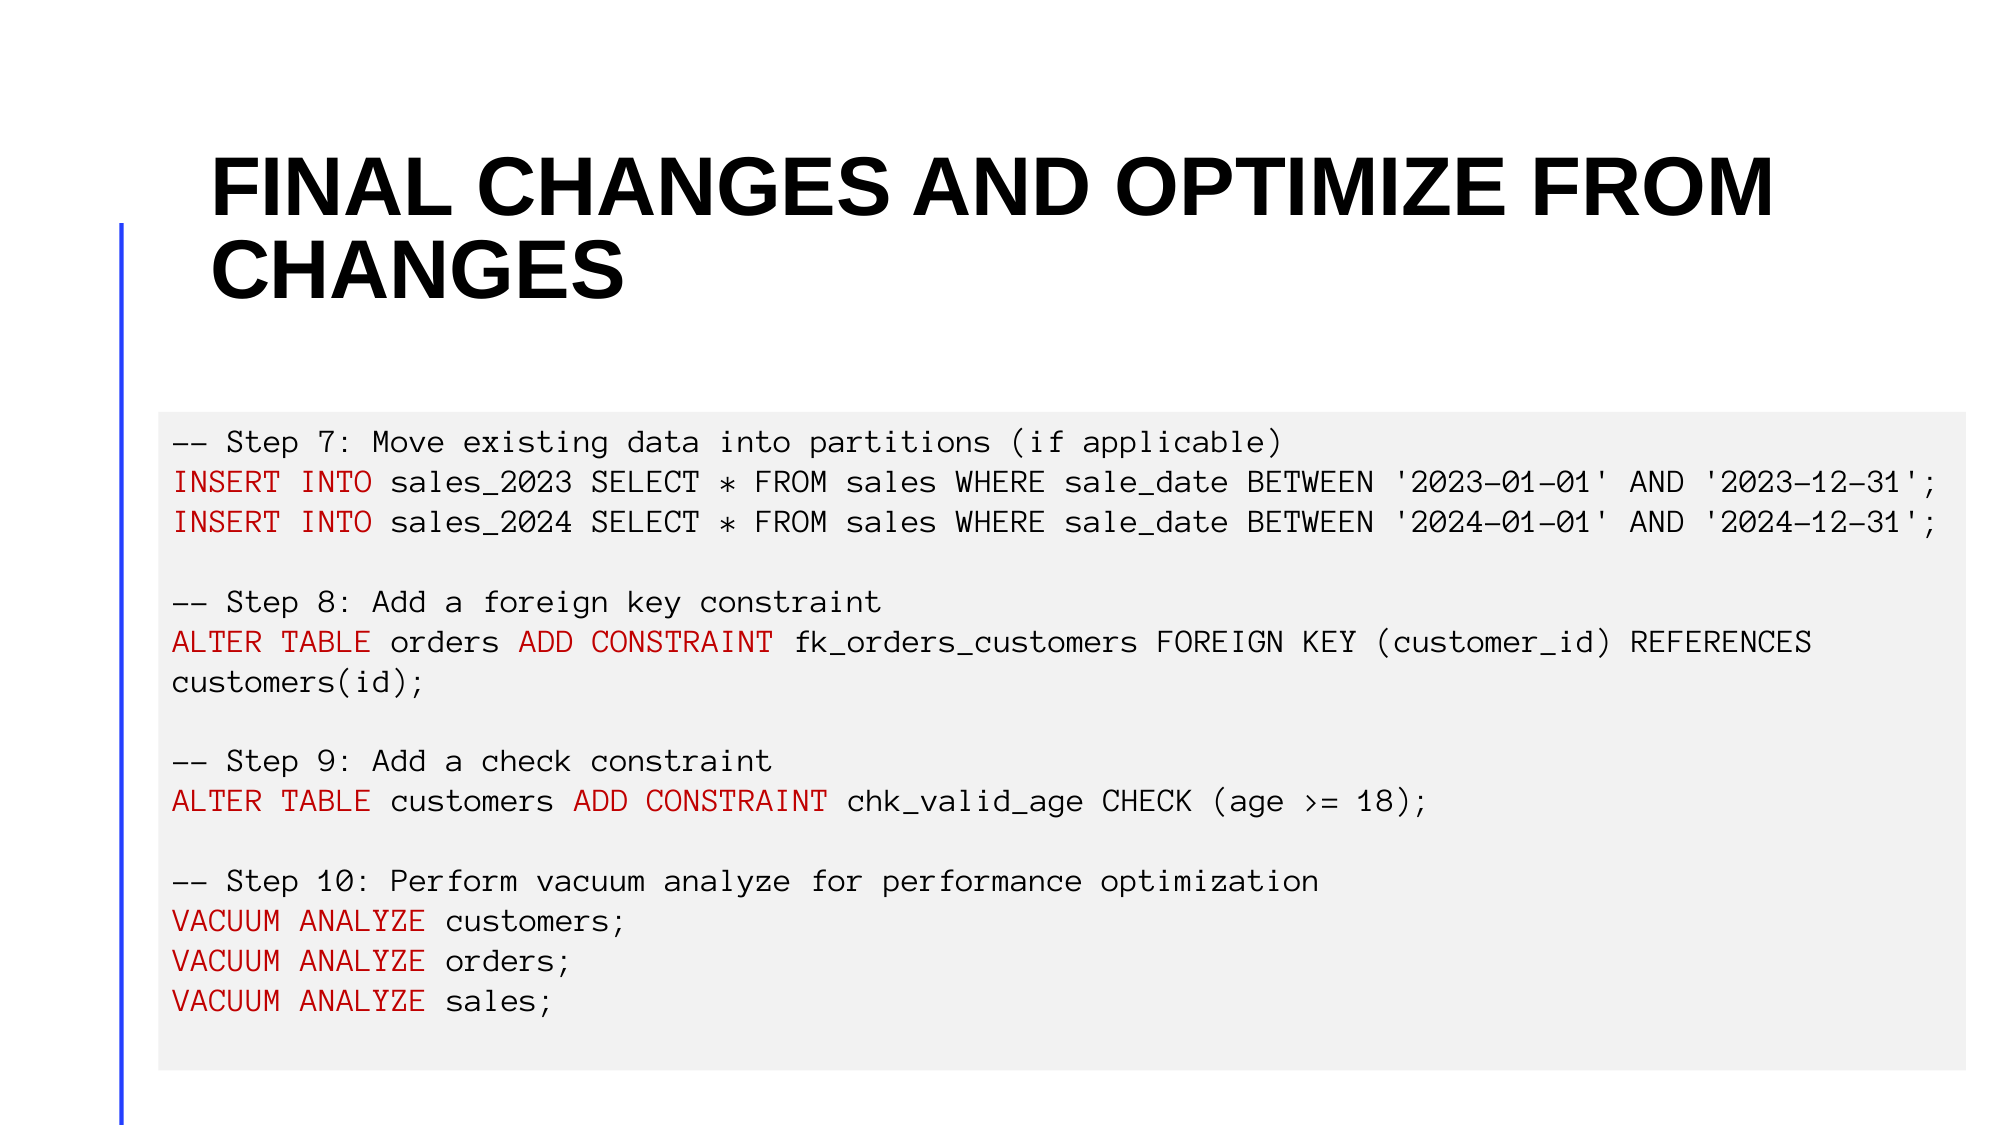

# Final Changes and optimize from changes
-- Step 7: Move existing data into partitions (if applicable)
INSERT INTO sales_2023 SELECT * FROM sales WHERE sale_date BETWEEN '2023-01-01' AND '2023-12-31';
INSERT INTO sales_2024 SELECT * FROM sales WHERE sale_date BETWEEN '2024-01-01' AND '2024-12-31';

-- Step 8: Add a foreign key constraint
ALTER TABLE orders ADD CONSTRAINT fk_orders_customers FOREIGN KEY (customer_id) REFERENCES customers(id);

-- Step 9: Add a check constraint
ALTER TABLE customers ADD CONSTRAINT chk_valid_age CHECK (age >= 18);

-- Step 10: Perform vacuum analyze for performance optimization
VACUUM ANALYZE customers;
VACUUM ANALYZE orders;
VACUUM ANALYZE sales;